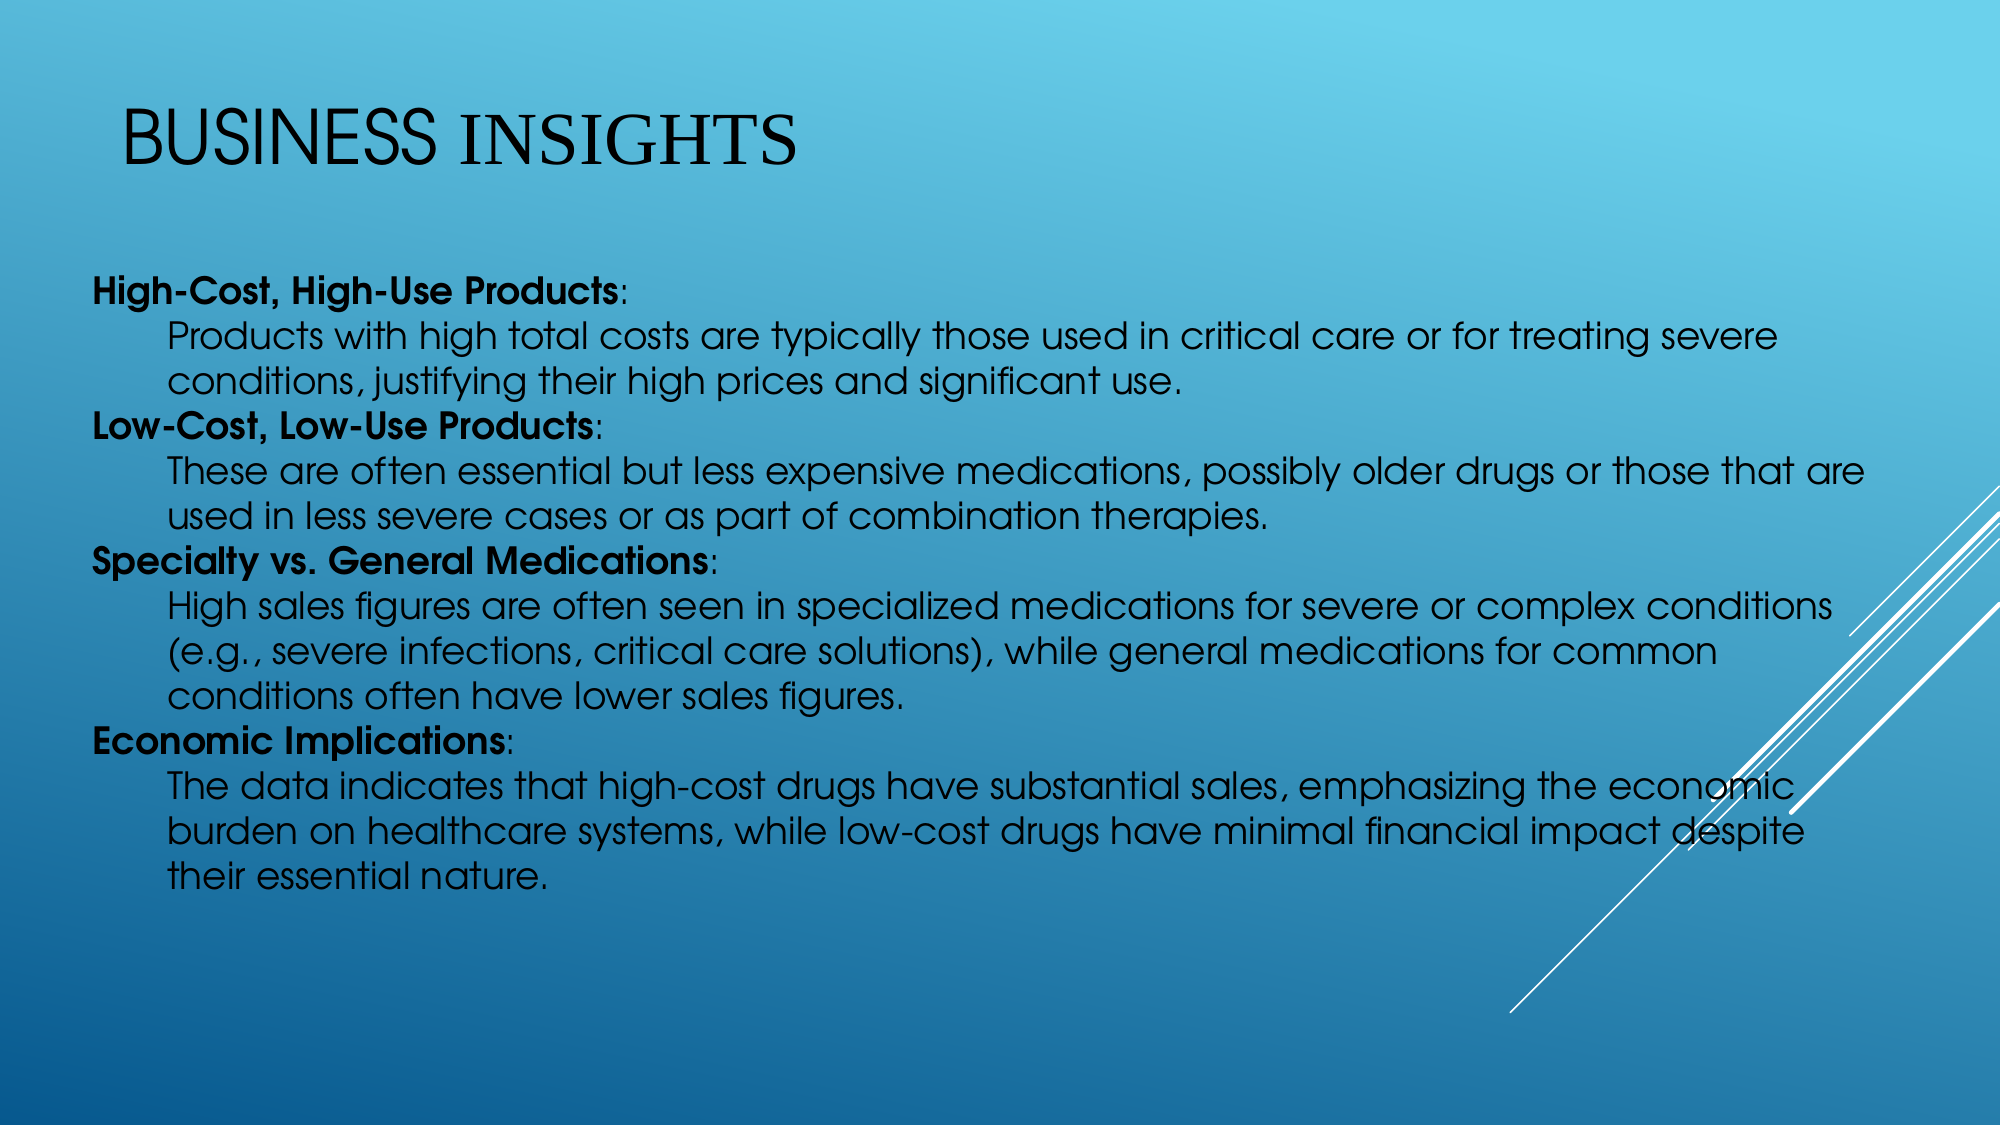

# Business Insights
High-Cost, High-Use Products:
Products with high total costs are typically those used in critical care or for treating severe conditions, justifying their high prices and significant use.
Low-Cost, Low-Use Products:
These are often essential but less expensive medications, possibly older drugs or those that are used in less severe cases or as part of combination therapies.
Specialty vs. General Medications:
High sales figures are often seen in specialized medications for severe or complex conditions (e.g., severe infections, critical care solutions), while general medications for common conditions often have lower sales figures.
Economic Implications:
The data indicates that high-cost drugs have substantial sales, emphasizing the economic burden on healthcare systems, while low-cost drugs have minimal financial impact despite their essential nature.